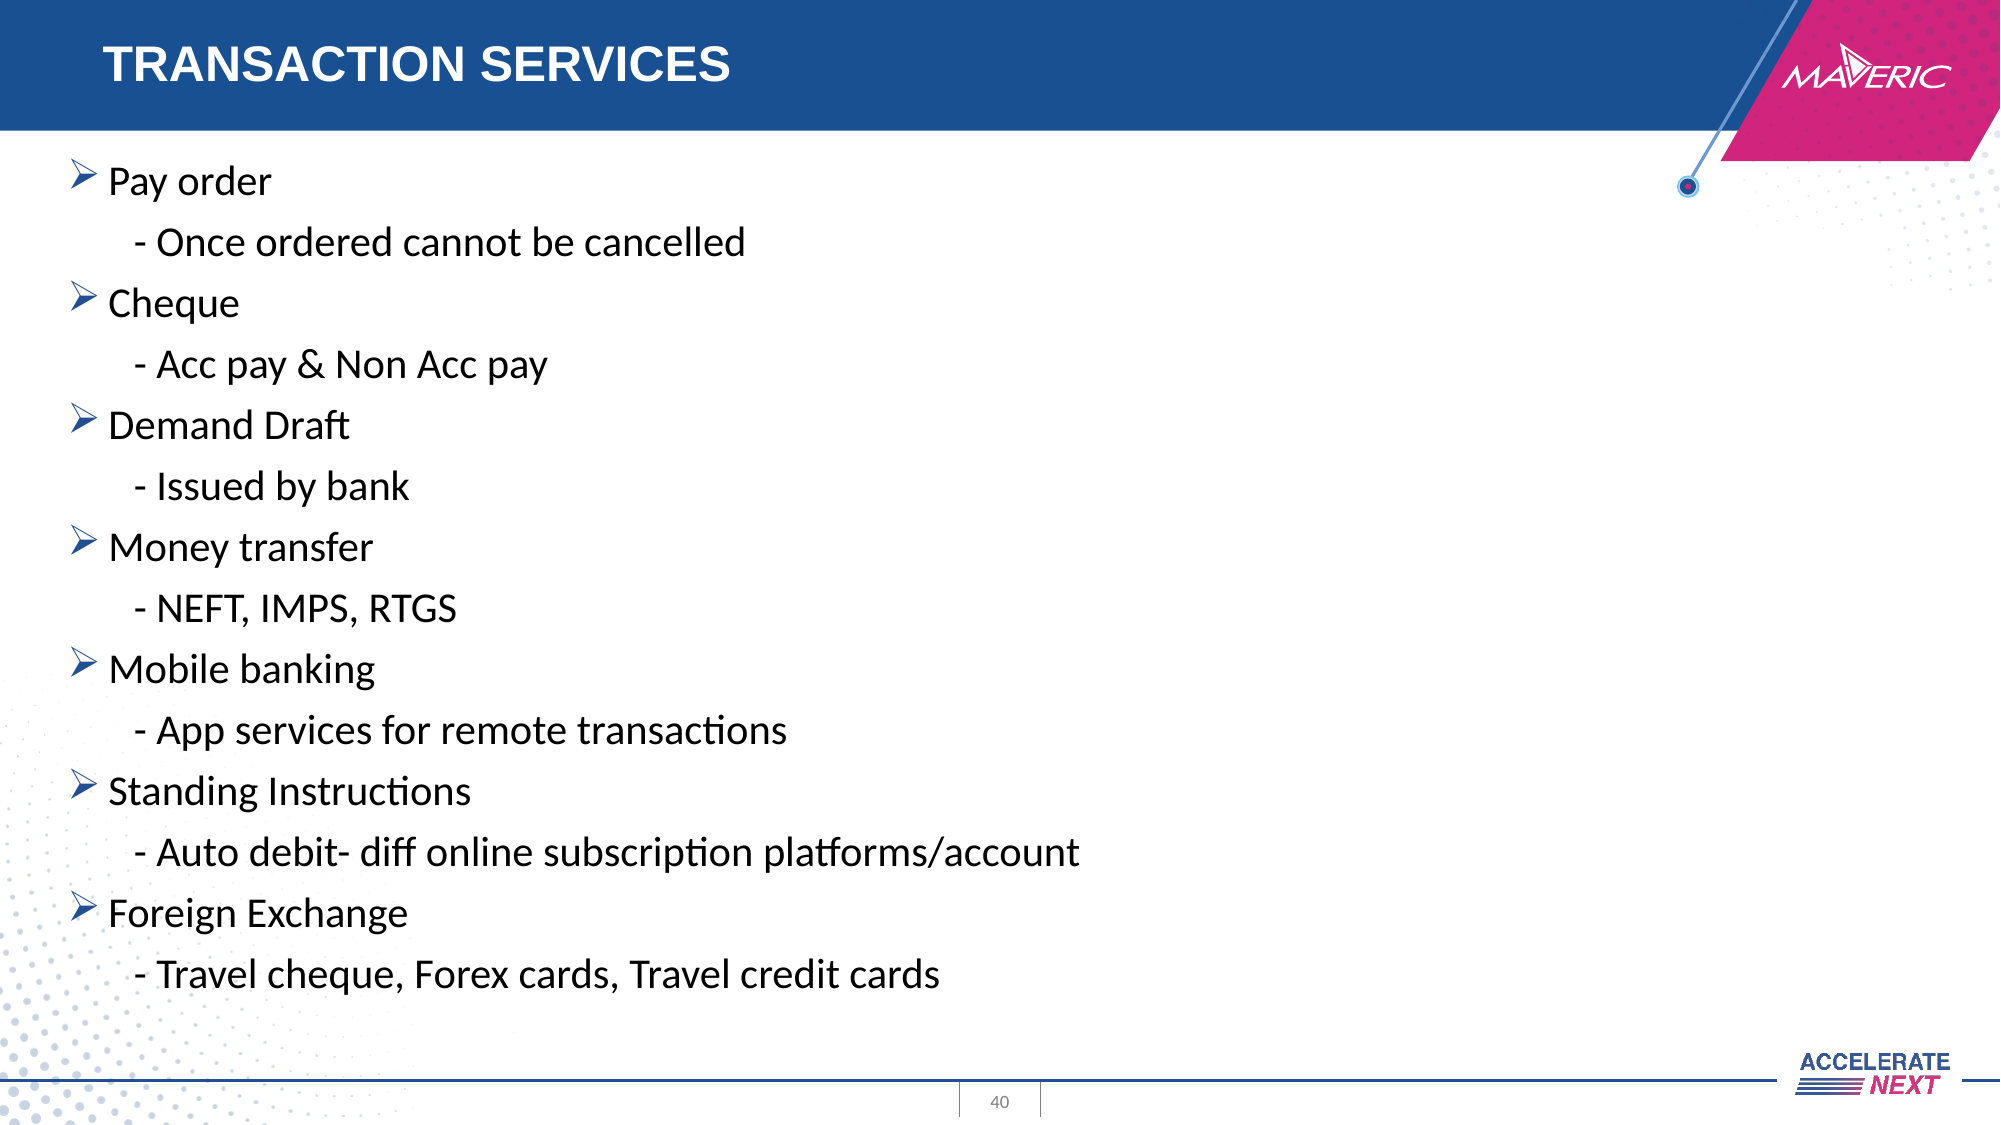

# TRANSACTION SERVICES
Pay order
       - Once ordered cannot be cancelled
Cheque
       - Acc pay & Non Acc pay
Demand Draft
       - Issued by bank
Money transfer
       - NEFT, IMPS, RTGS
Mobile banking
       - App services for remote transactions
Standing Instructions
       - Auto debit- diff online subscription platforms/account
Foreign Exchange
       - Travel cheque, Forex cards, Travel credit cards

40